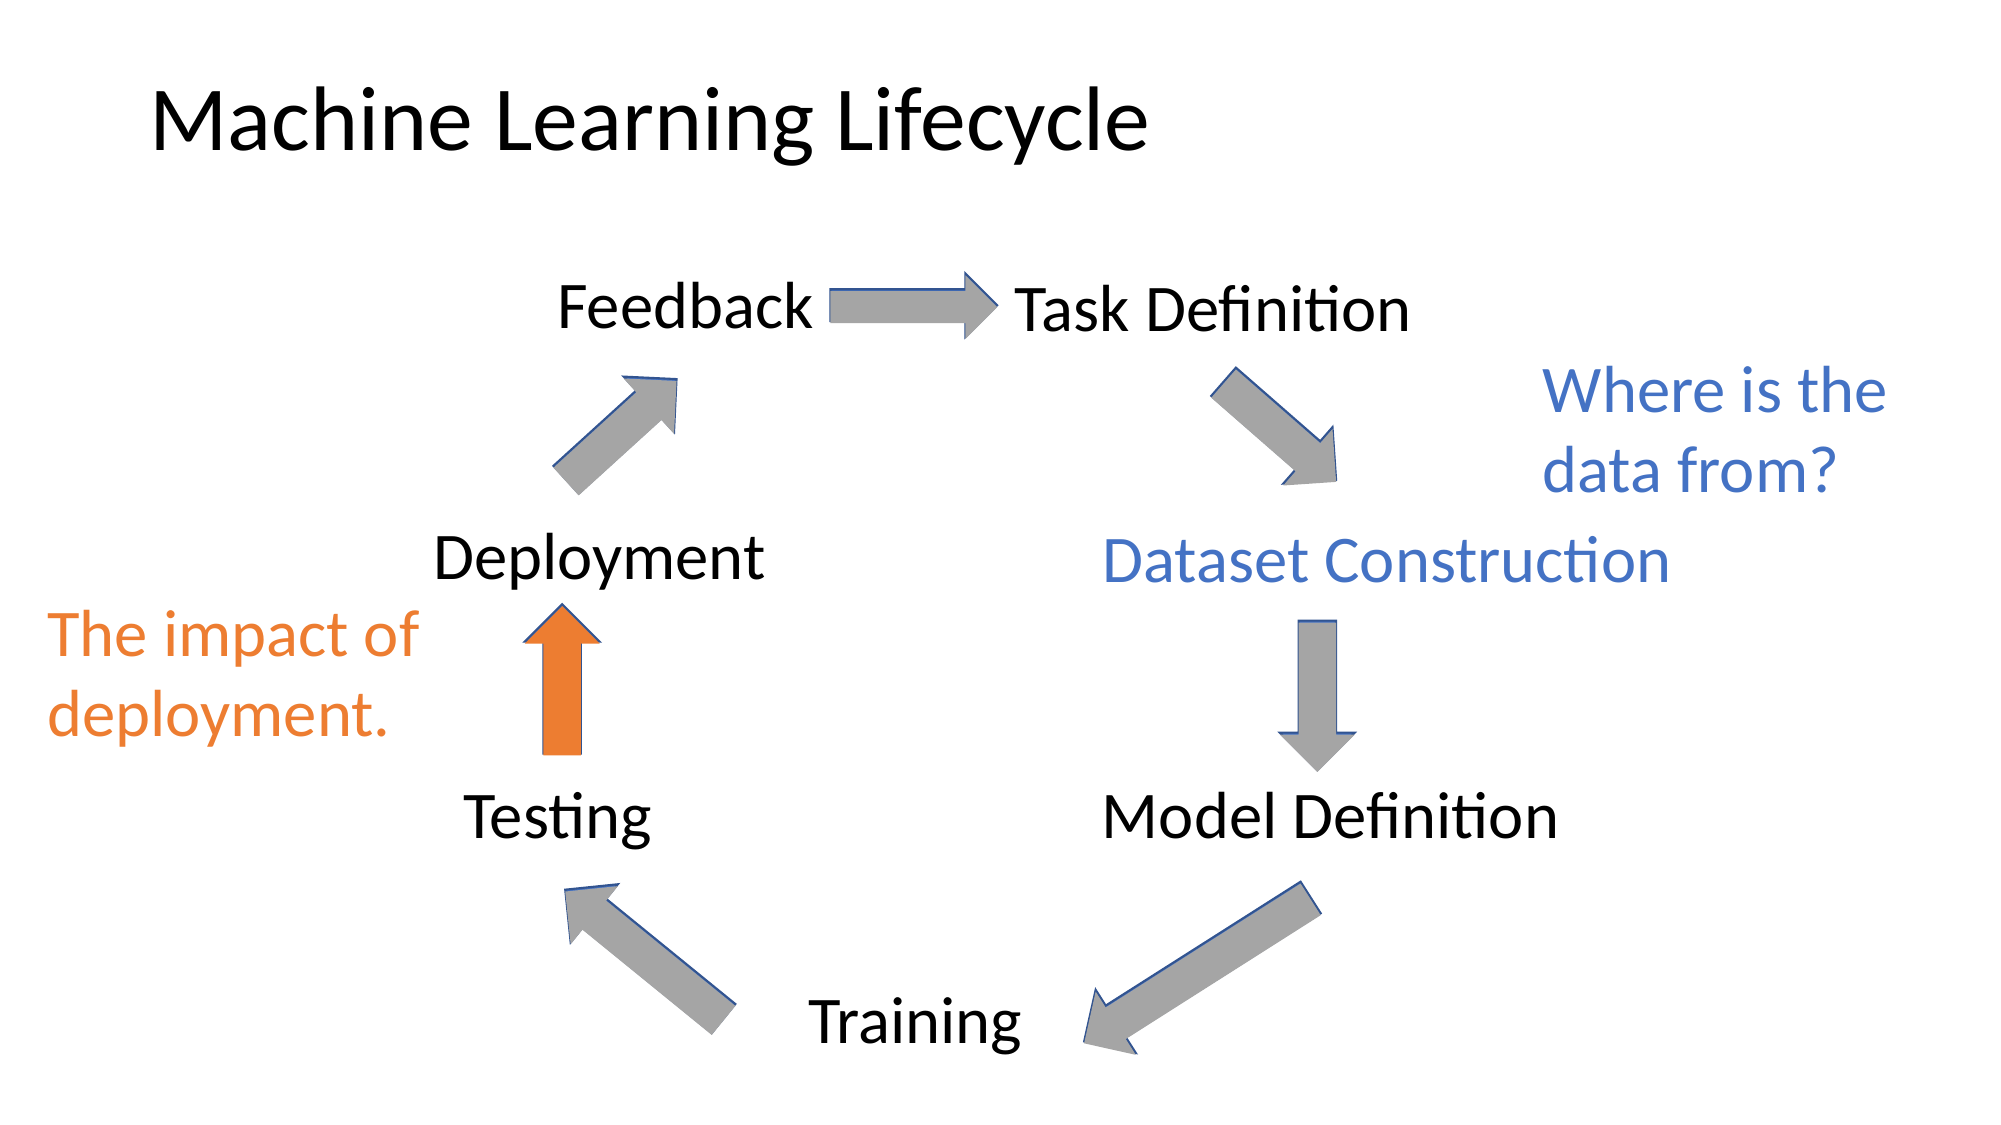

# Machine Learning Lifecycle
Feedback
Task Definition

Where is the data from?

Deployment
Dataset Construction
The impact of deployment.

Testing
Model Definition

Training